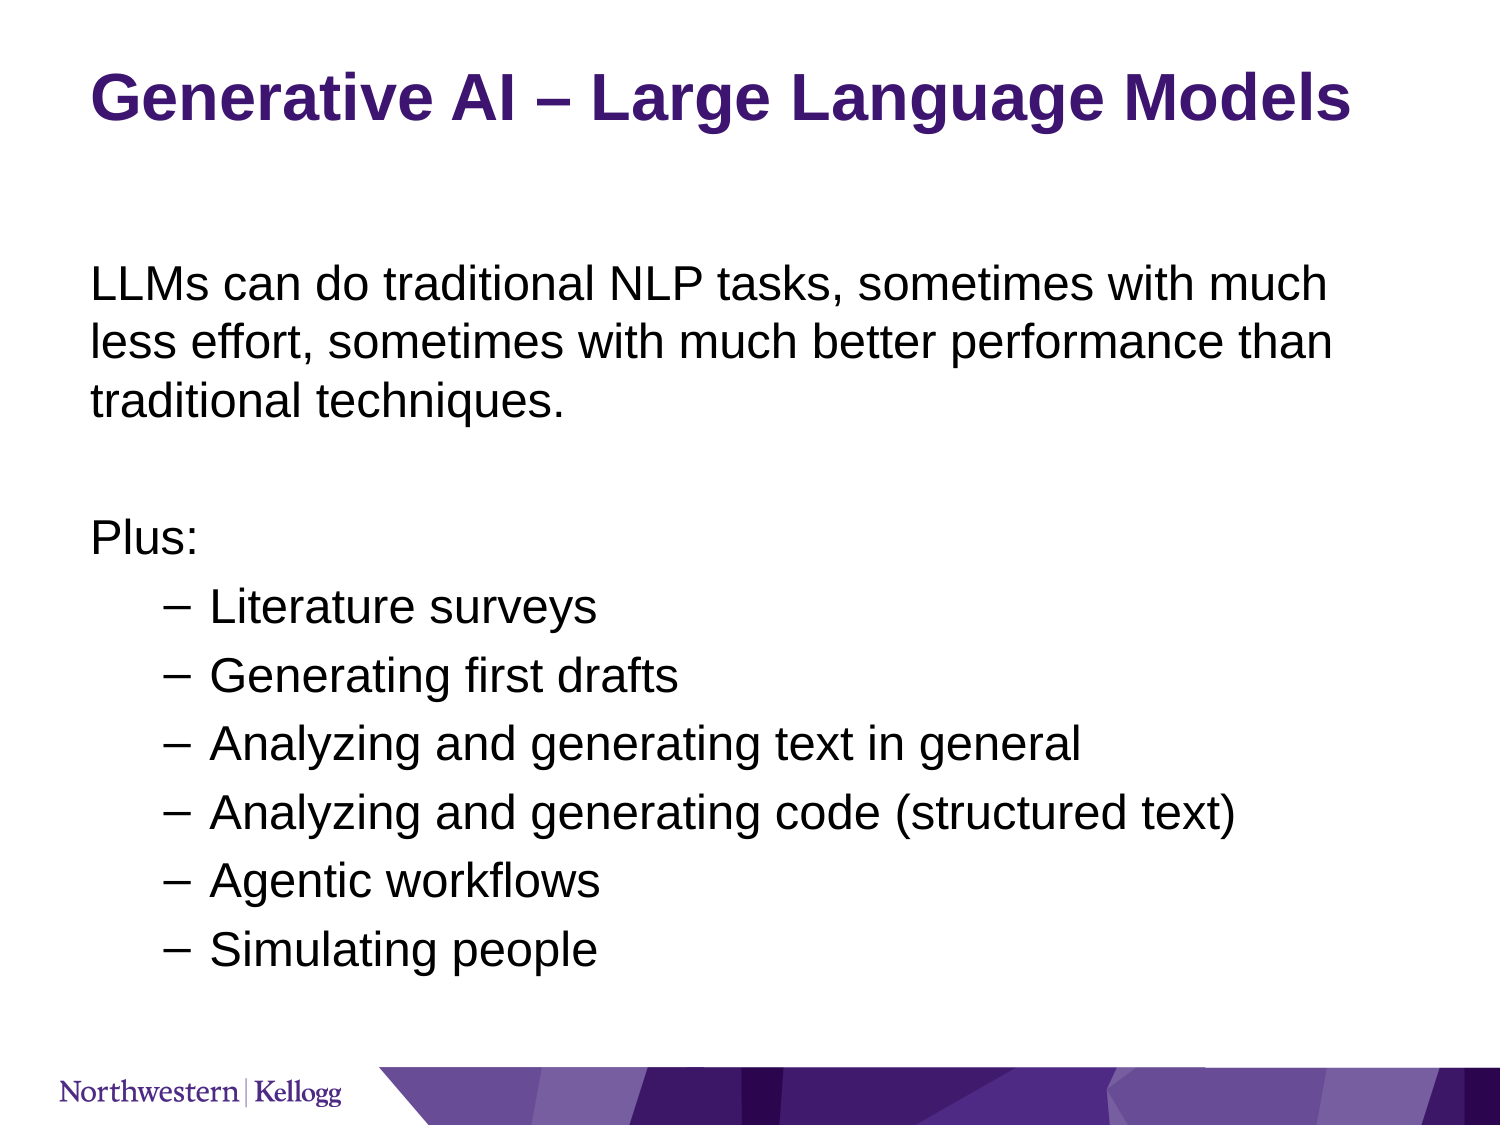

# Generative AI – Large Language Models
LLMs can do traditional NLP tasks, sometimes with much less effort, sometimes with much better performance than traditional techniques.

Plus:
Literature surveys
Generating first drafts
Analyzing and generating text in general
Analyzing and generating code (structured text)
Agentic workflows
Simulating people